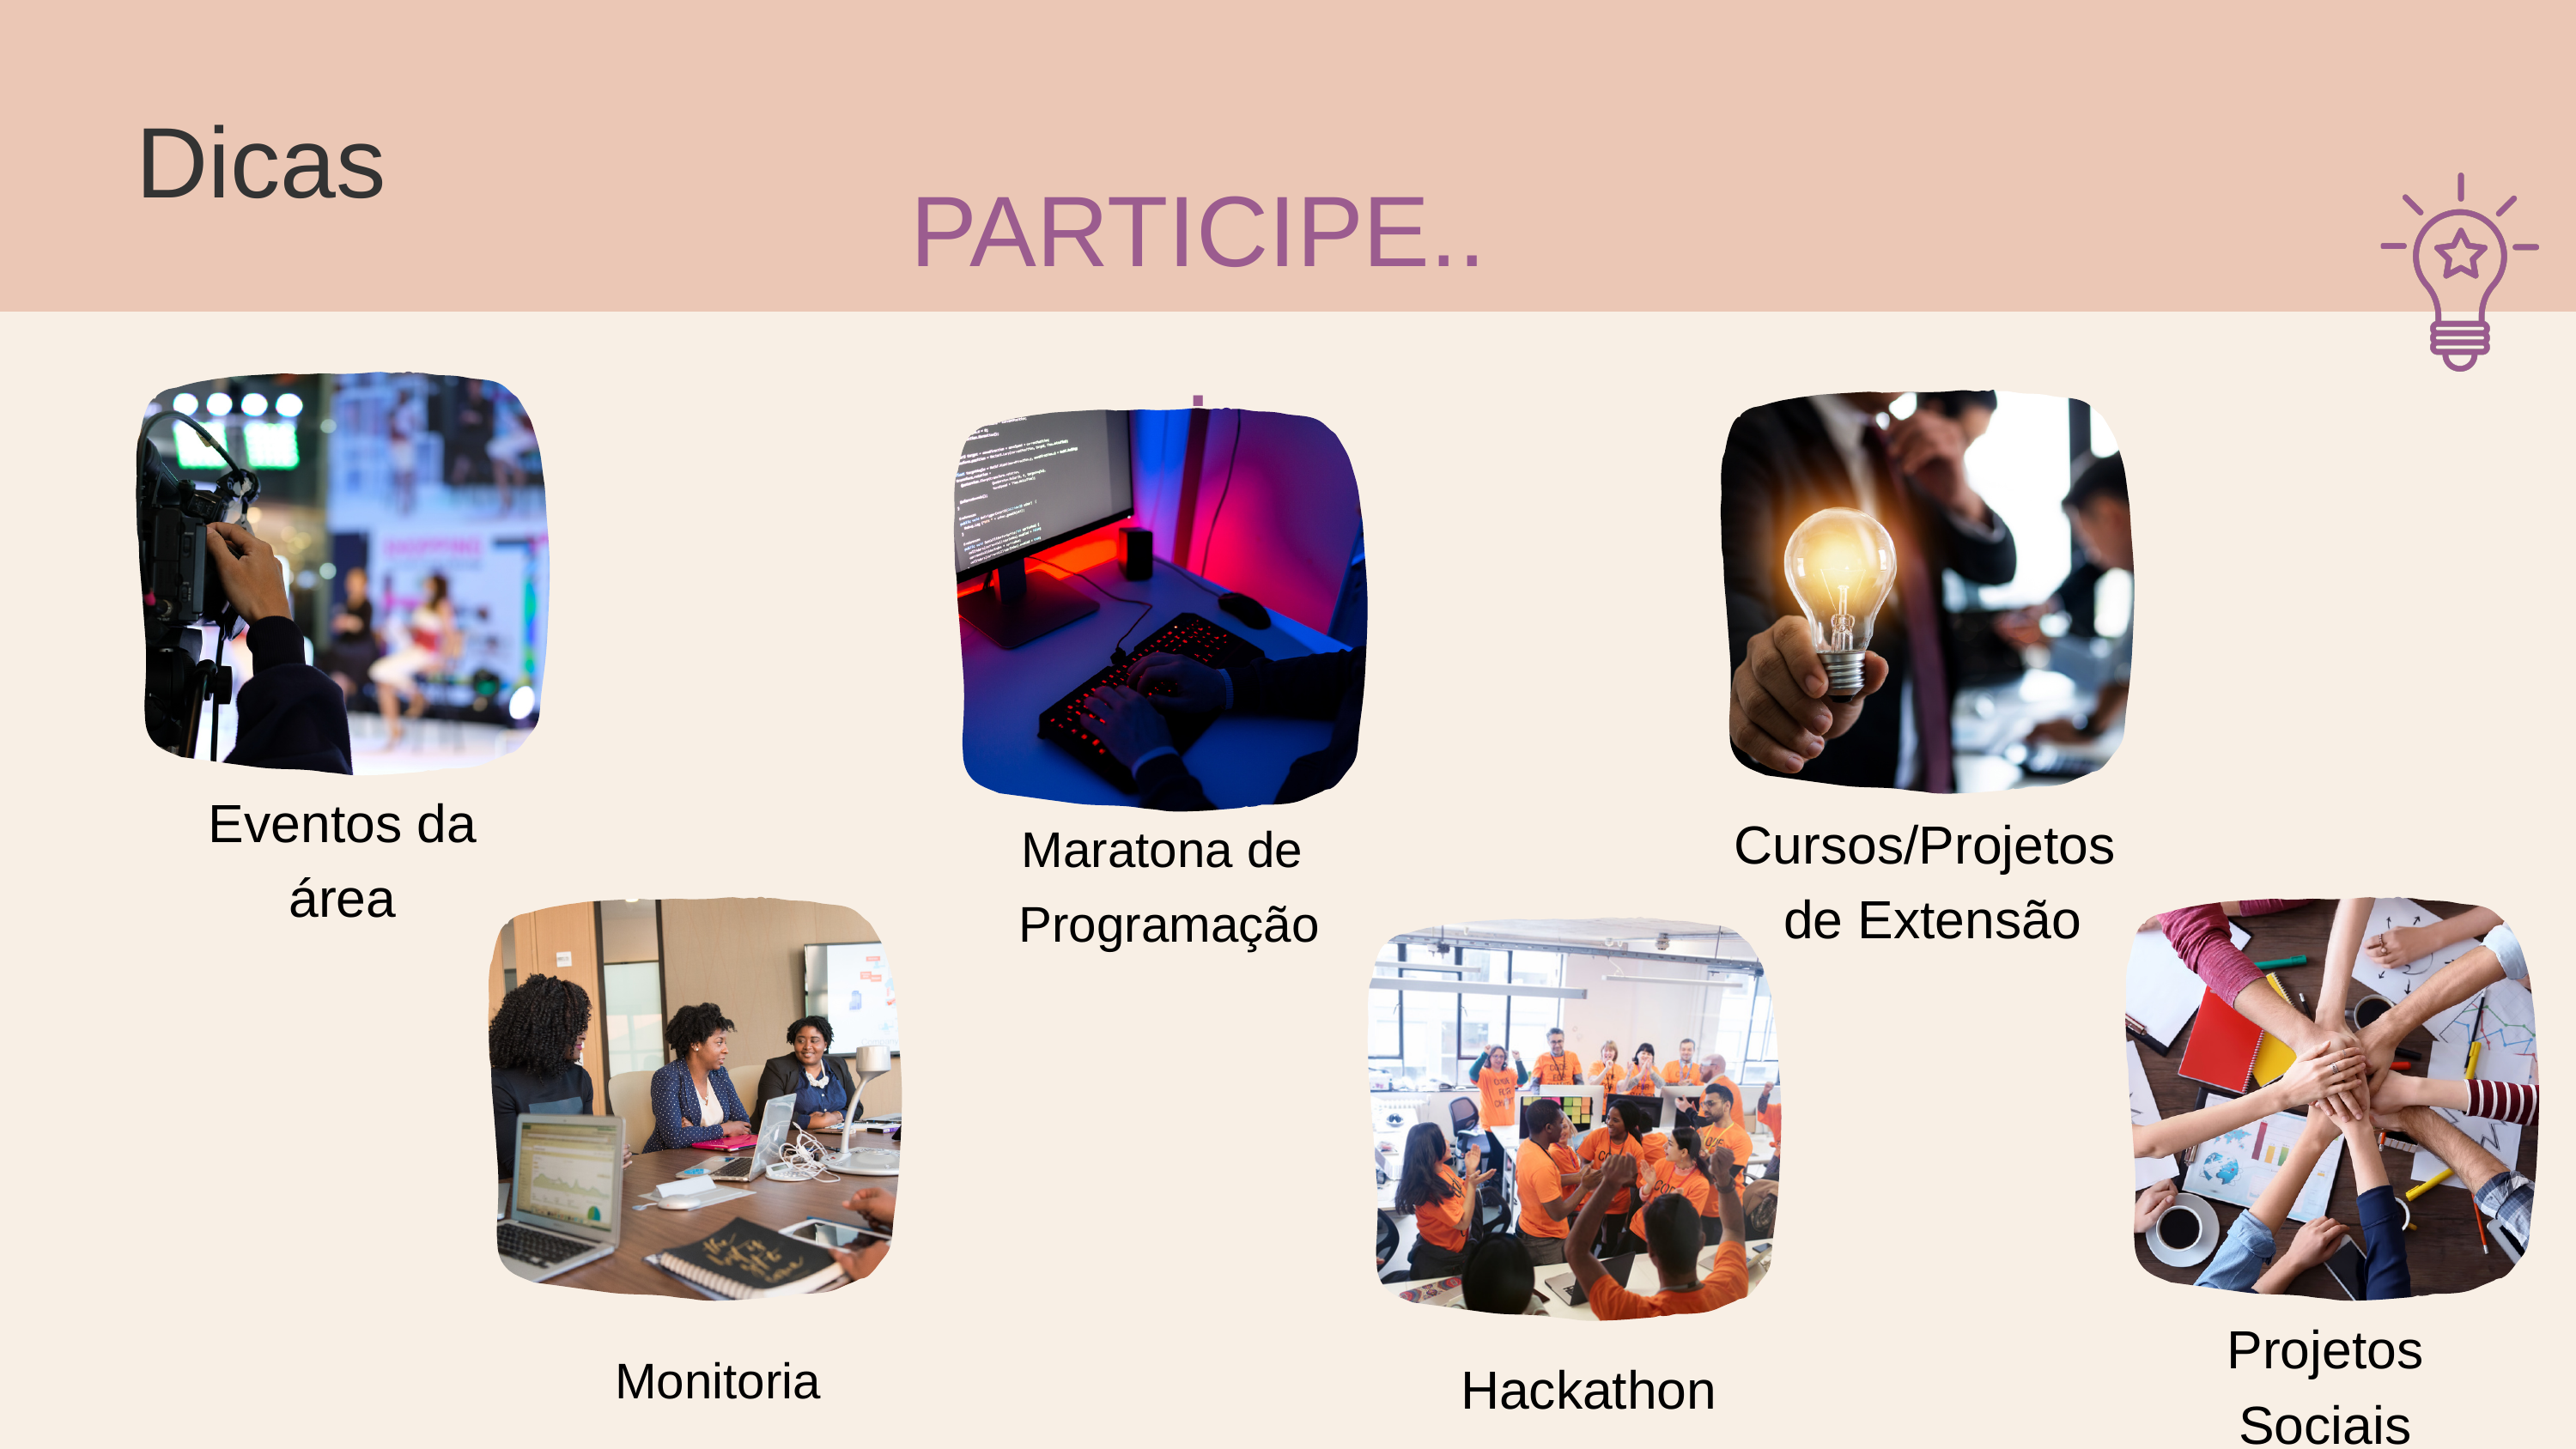

Dicas
PARTICIPE...

Eventos da área
Cursos/Projetos
de Extensão
Maratona de
Programação

Projetos Sociais
Monitoria
Hackathon